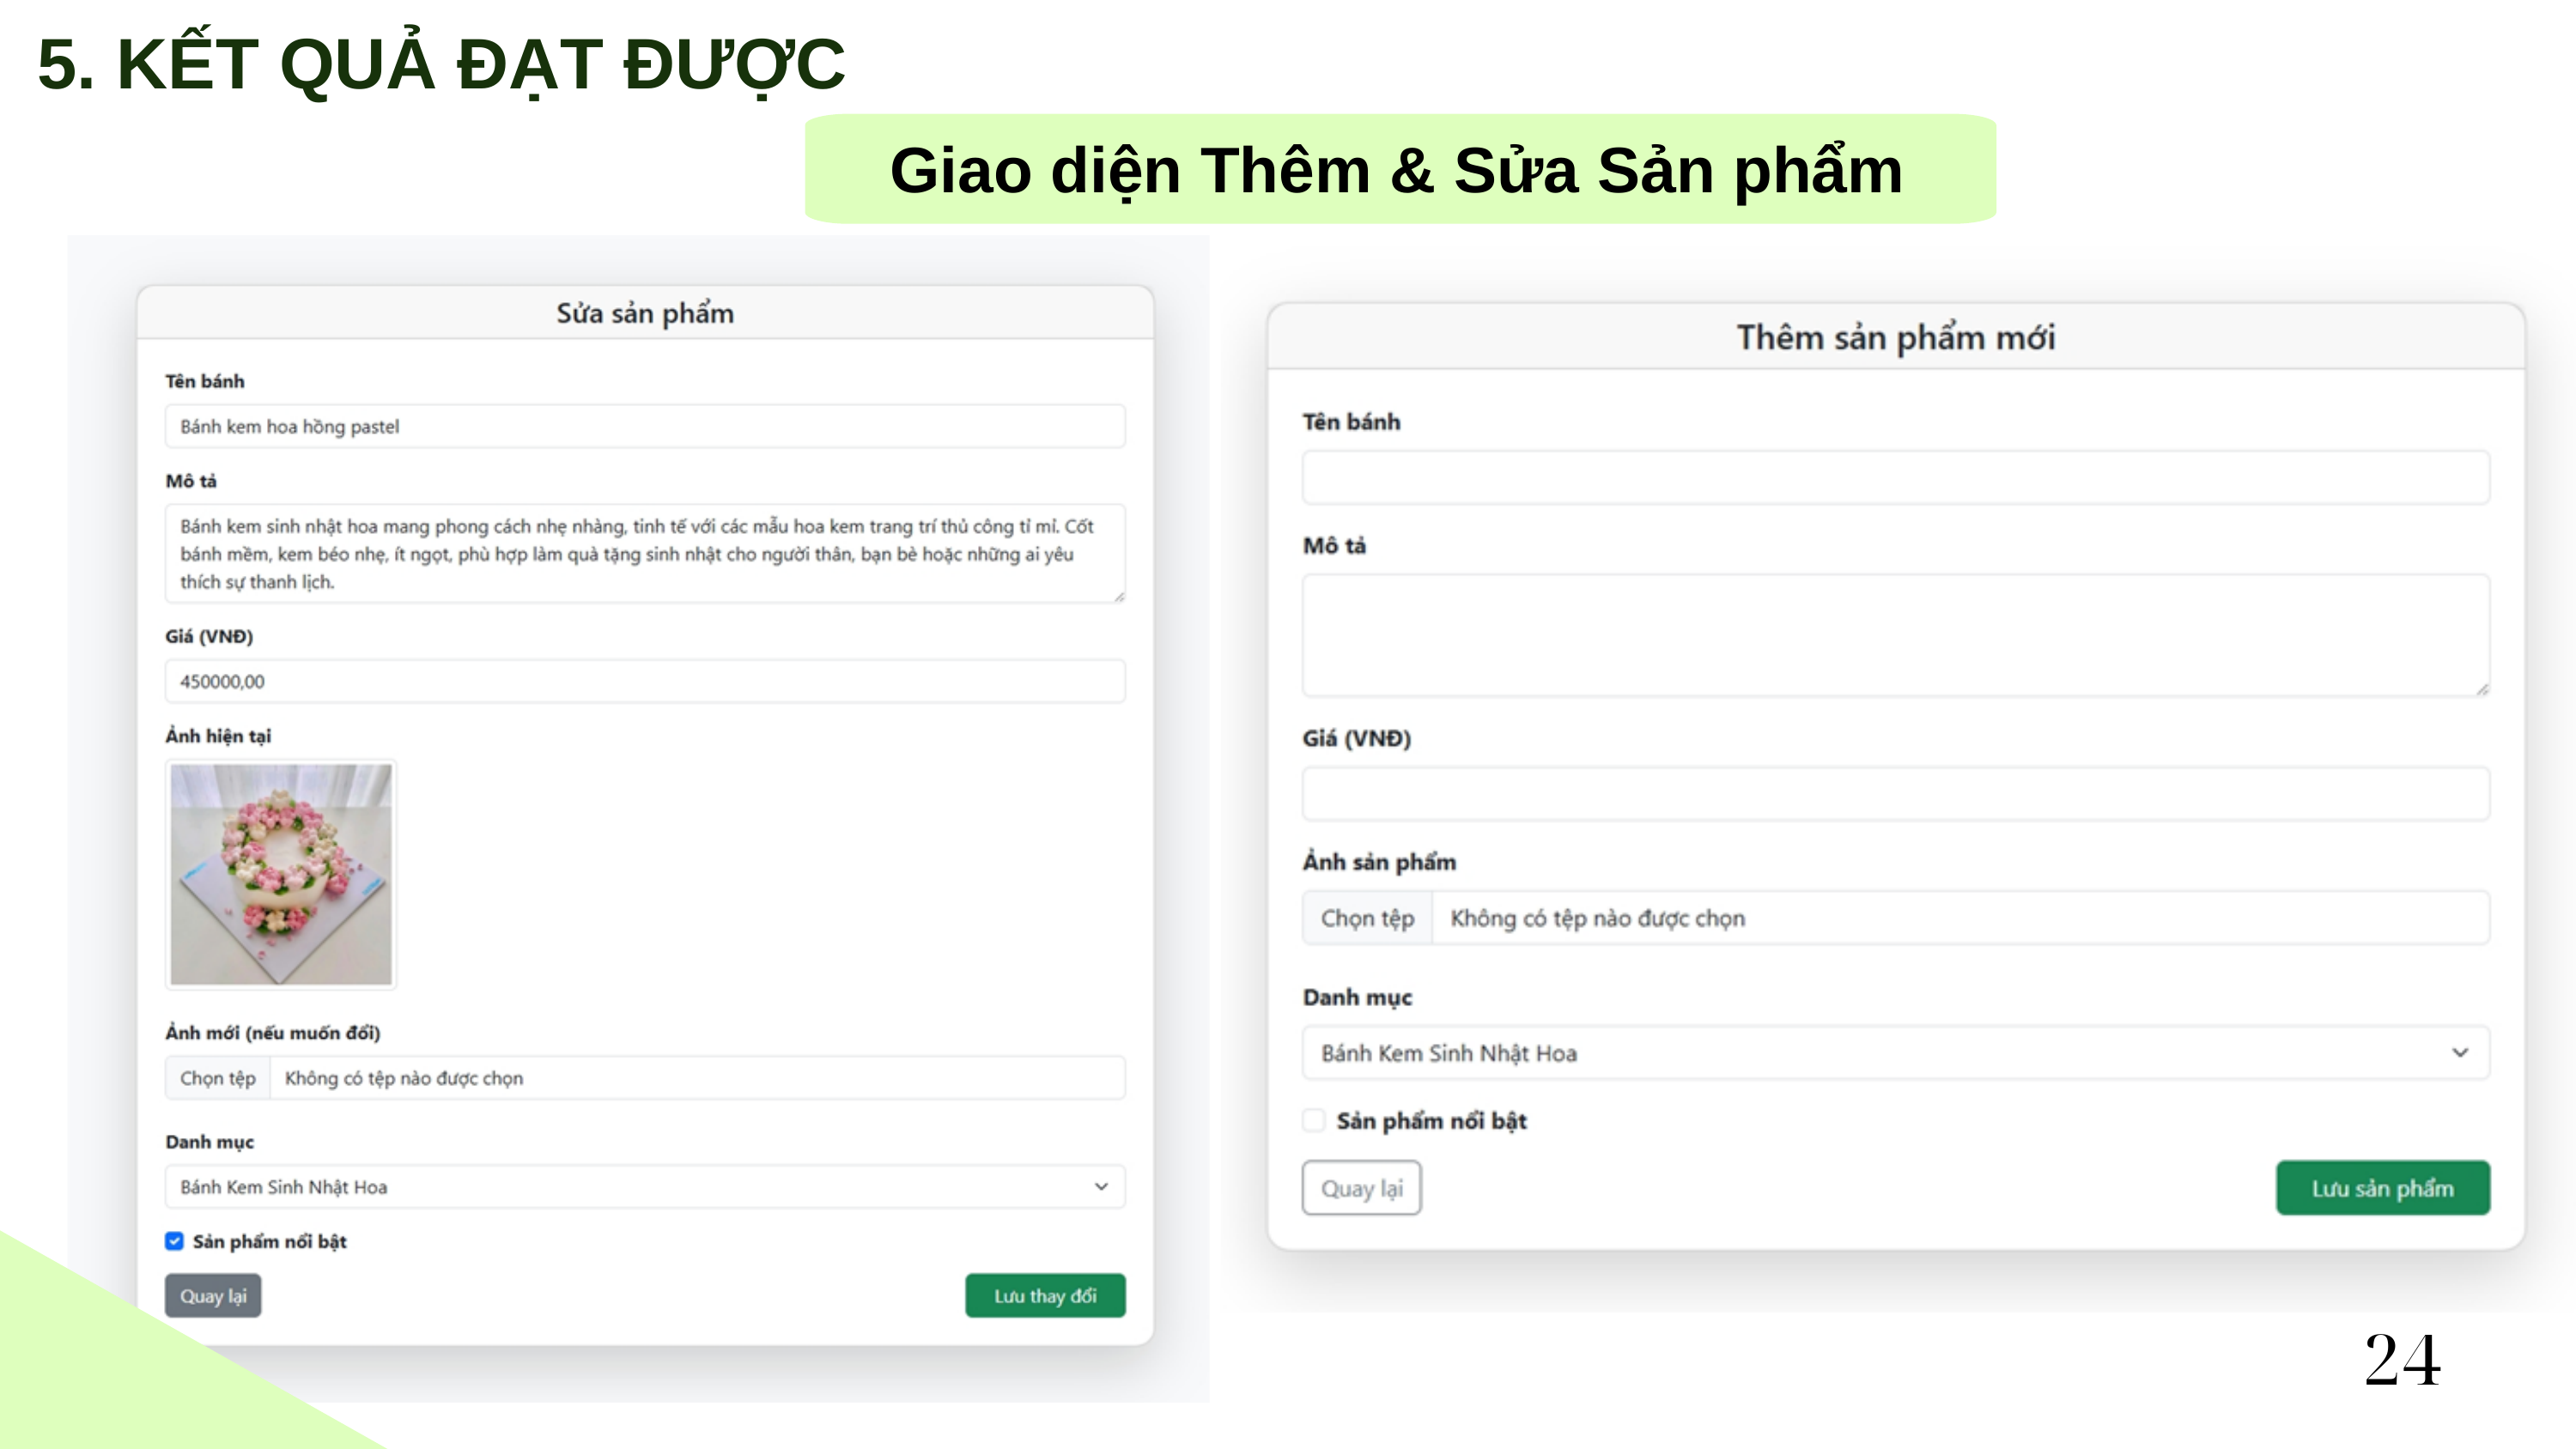

5. KẾT QUẢ ĐẠT ĐƯỢC
Giao diện Thêm & Sửa Sản phẩm

24